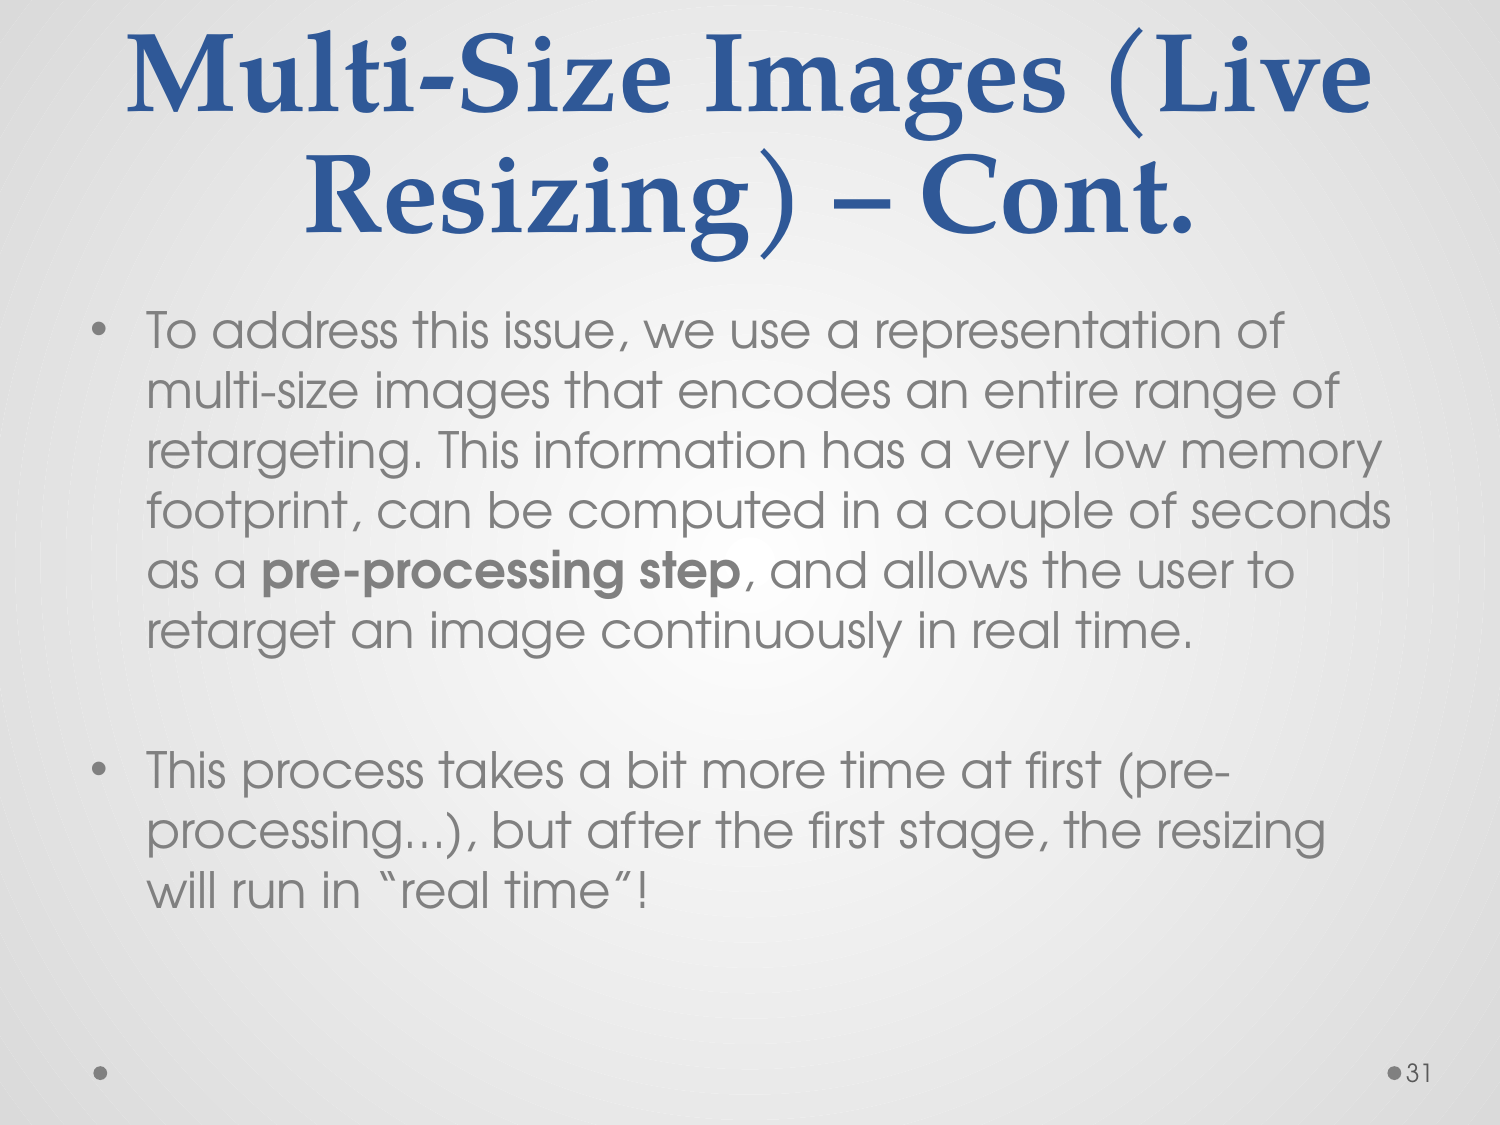

# Multi-Size Images (Live Resizing) – Cont.
To address this issue, we use a representation of multi-size images that encodes an entire range of retargeting. This information has a very low memory footprint, can be computed in a couple of seconds as a pre-processing step, and allows the user to retarget an image continuously in real time.

This process takes a bit more time at first (pre- processing…), but after the first stage, the resizing will run in “real time”!

31